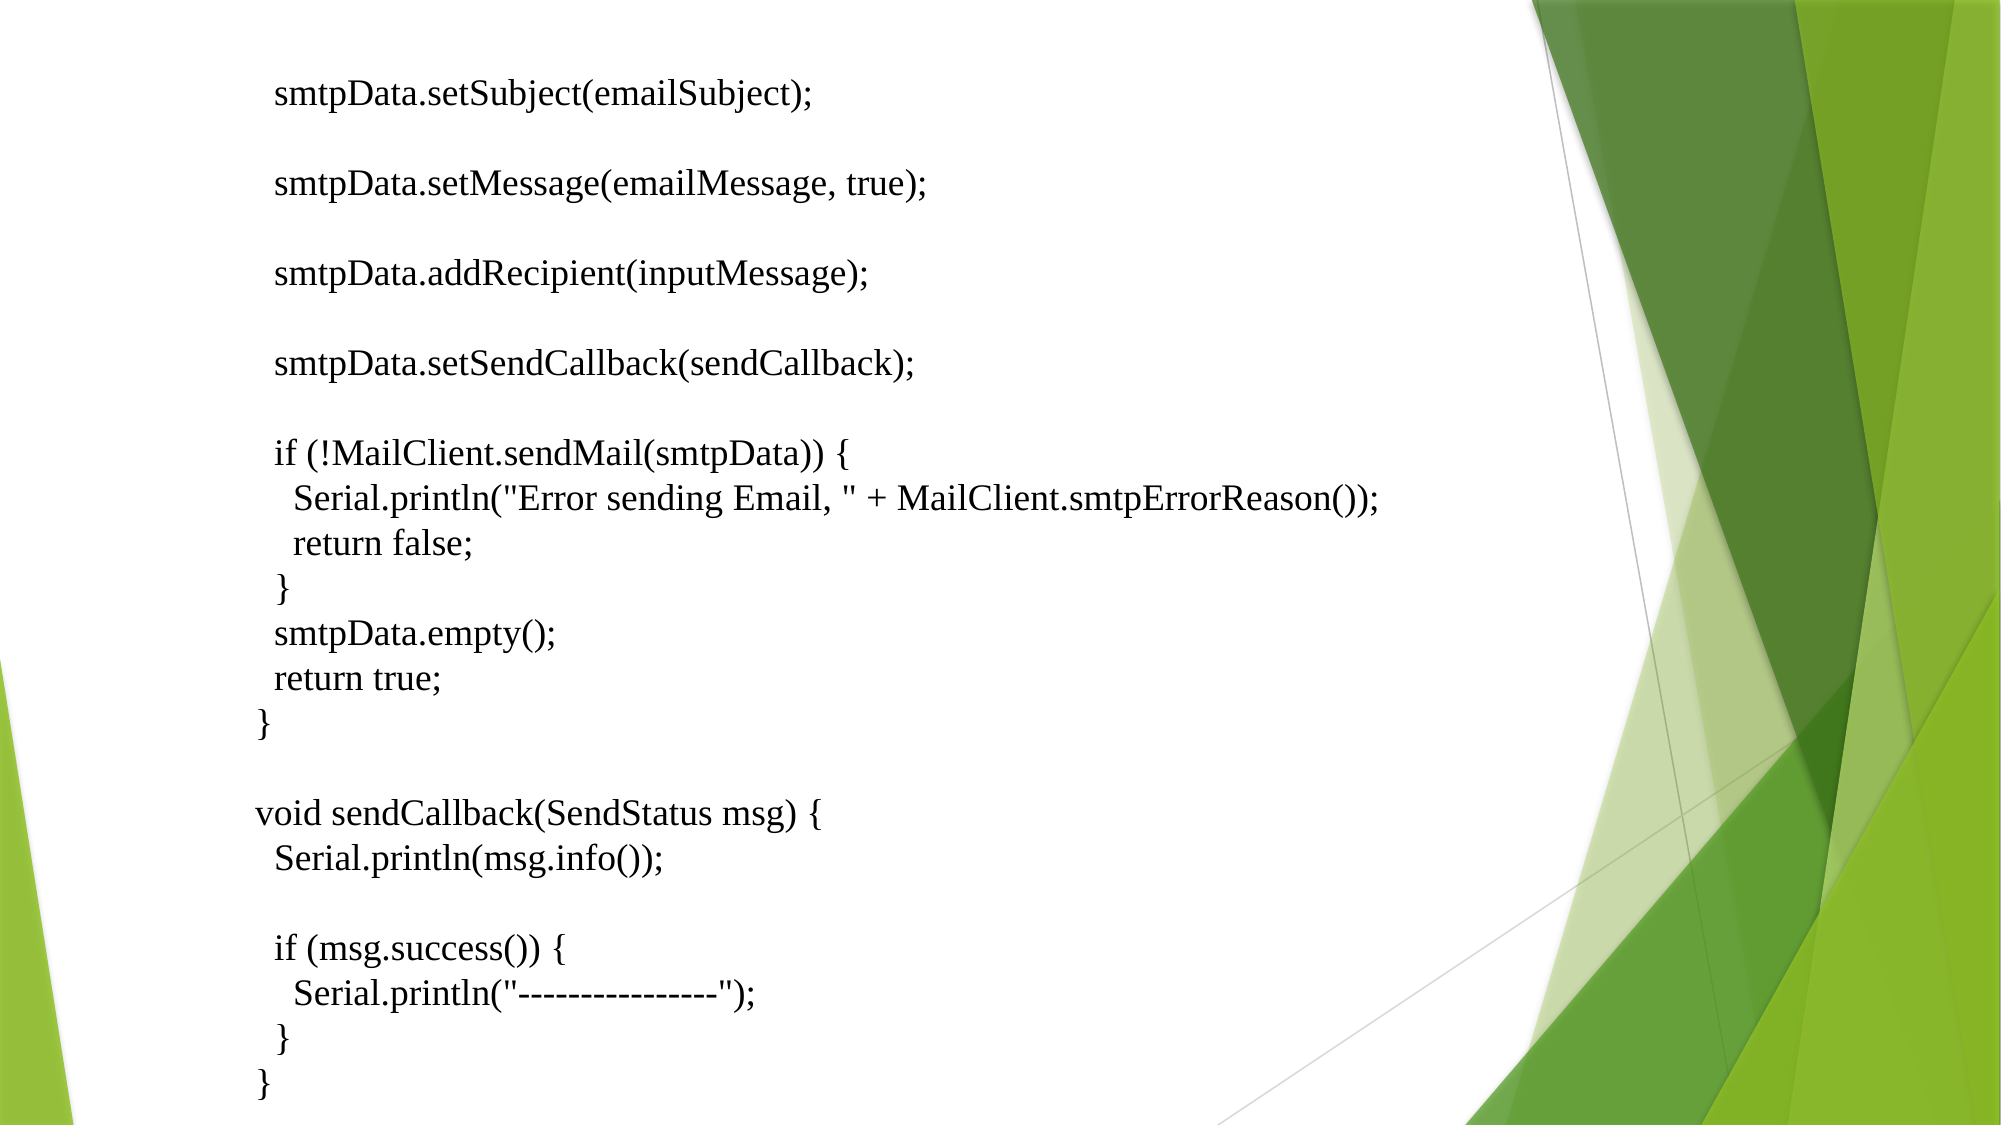

smtpData.setSubject(emailSubject);

  smtpData.setMessage(emailMessage, true);

  smtpData.addRecipient(inputMessage);

  smtpData.setSendCallback(sendCallback);

  if (!MailClient.sendMail(smtpData)) {
    Serial.println("Error sending Email, " + MailClient.smtpErrorReason());
    return false;
  }
  smtpData.empty();
  return true;
}

void sendCallback(SendStatus msg) {
  Serial.println(msg.info());

  if (msg.success()) {
    Serial.println("----------------");
  }
}